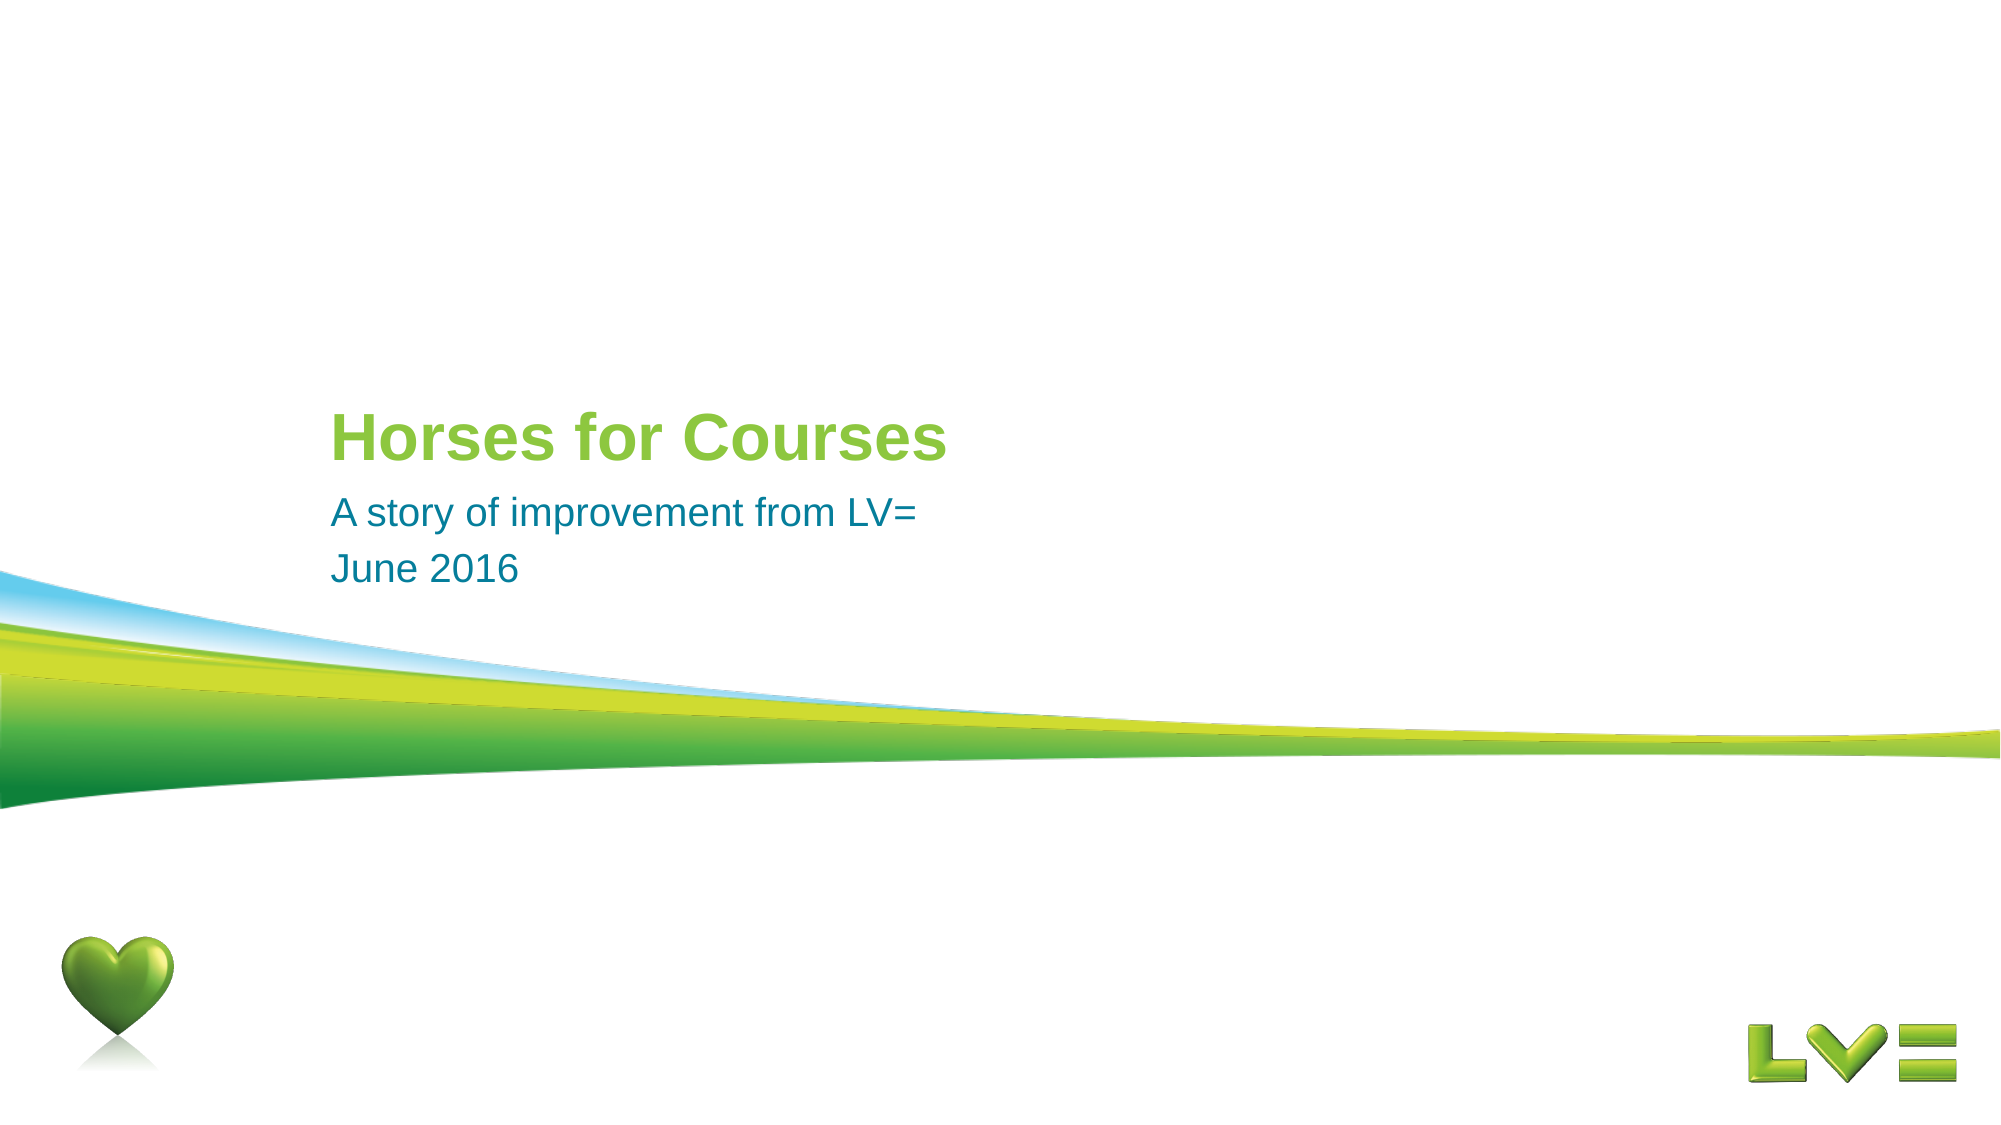

# Horses for Courses

A story of improvement from LV=
June 2016